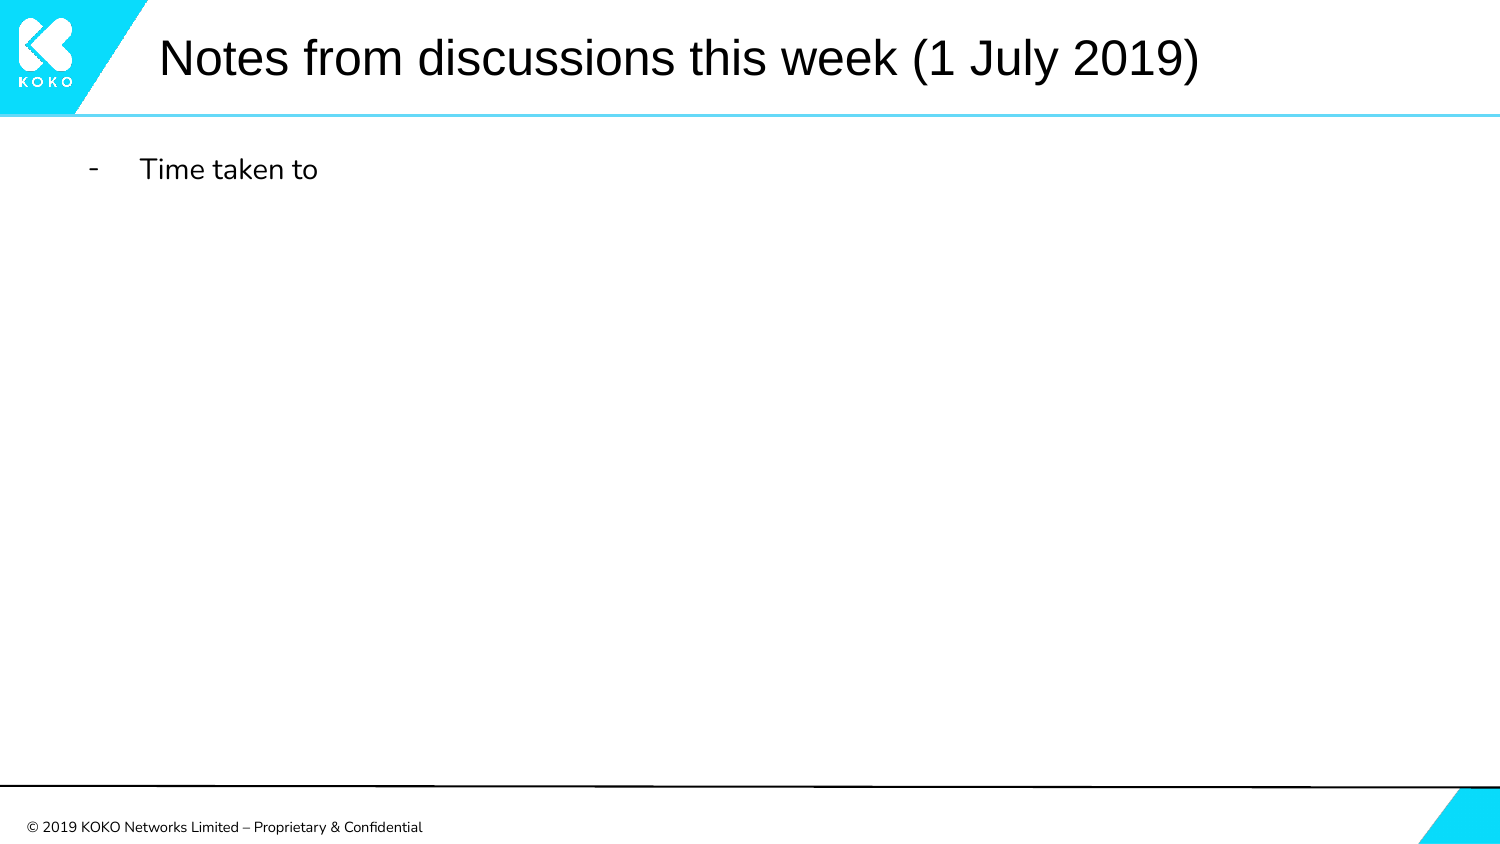

# Notes from discussions this week (1 July 2019)
Time taken to